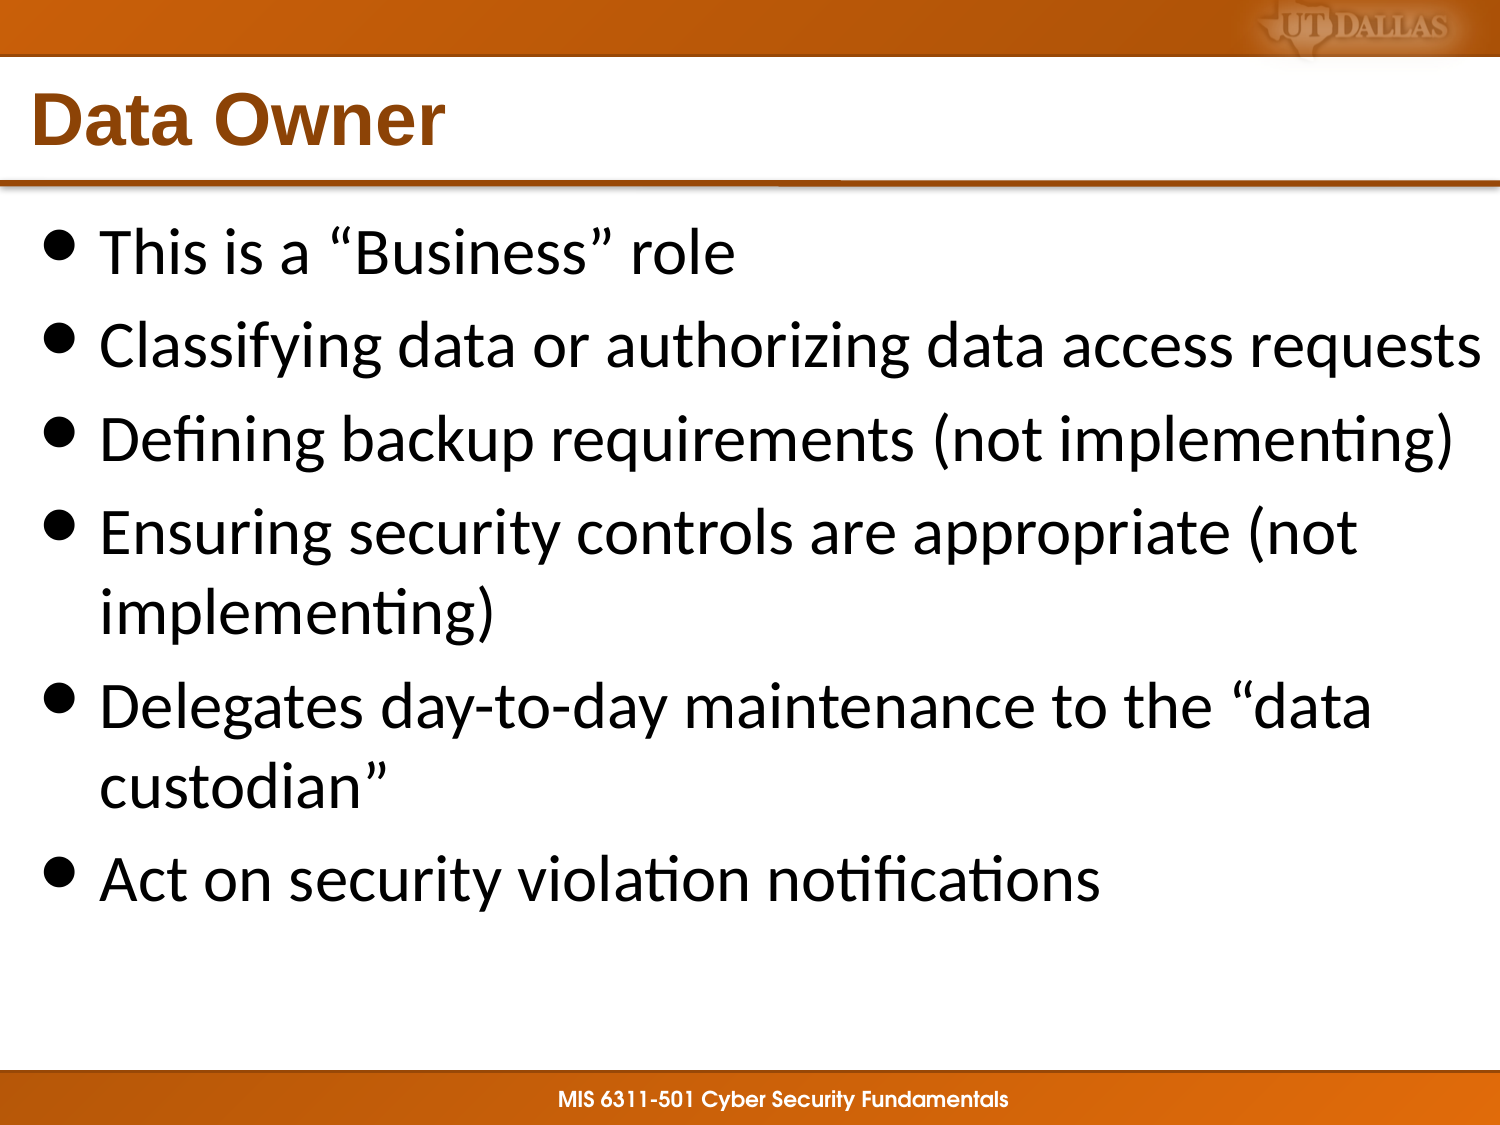

# Data Owner
This is a “Business” role
Classifying data or authorizing data access requests
Defining backup requirements (not implementing)
Ensuring security controls are appropriate (not implementing)
Delegates day-to-day maintenance to the “data custodian”
Act on security violation notifications